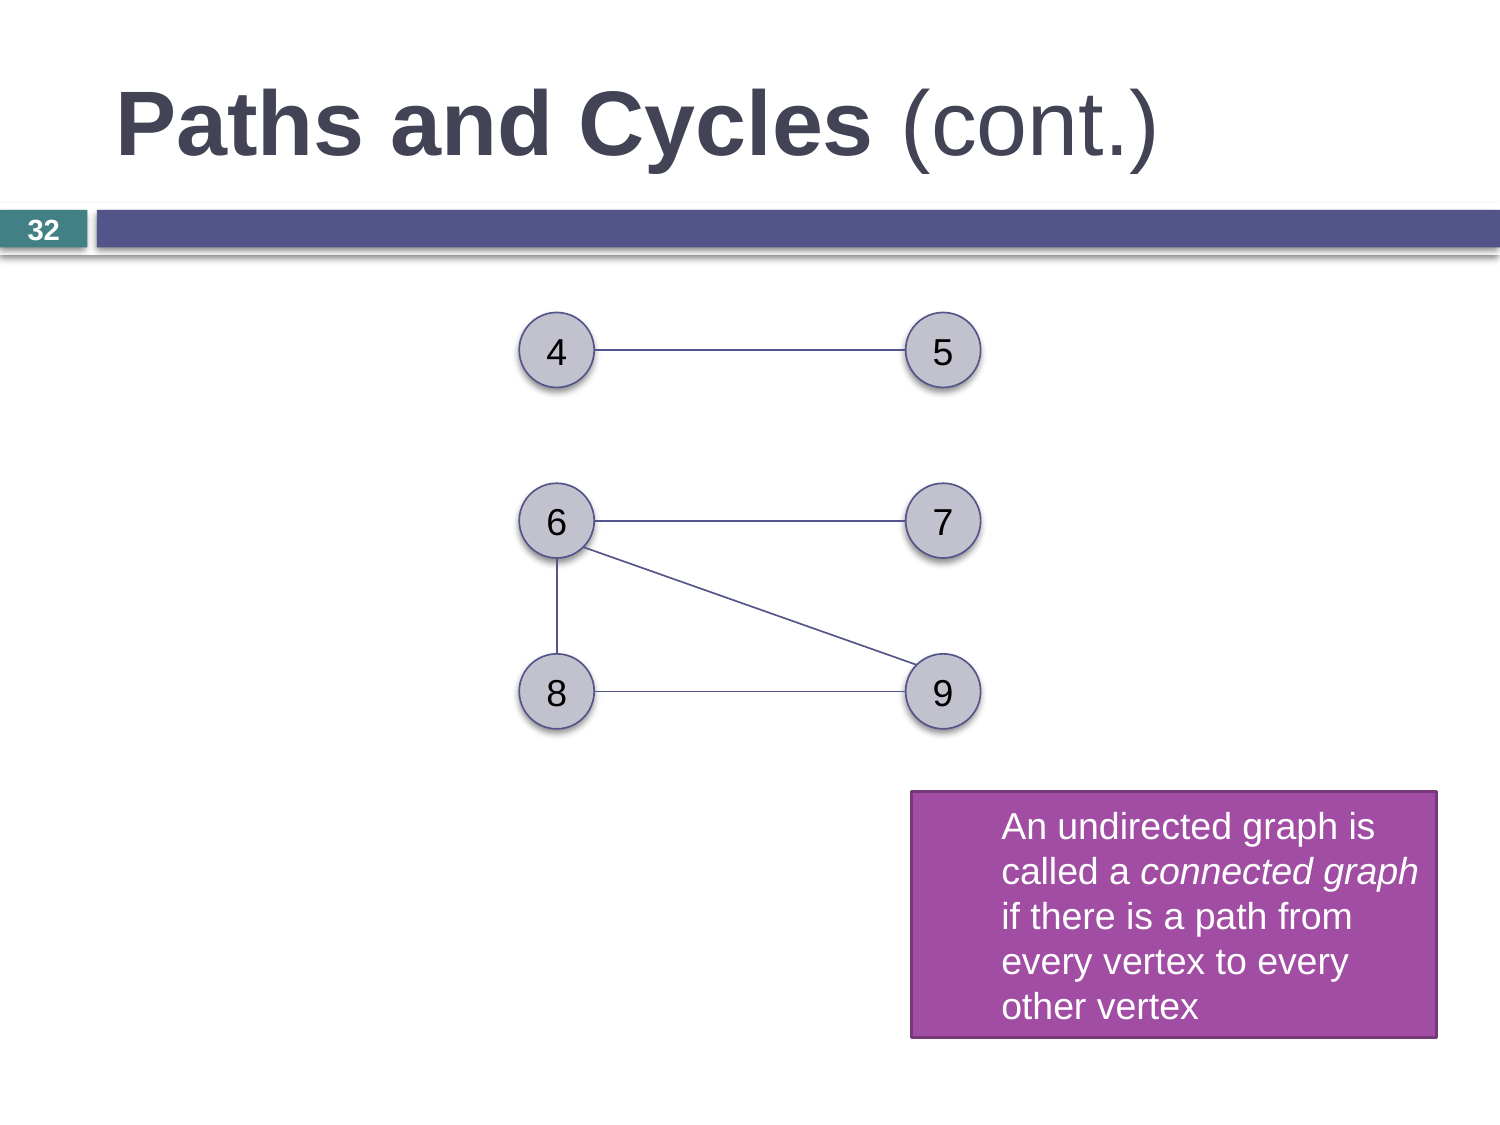

# Paths and Cycles (cont.)
32
4
5
6
7
8
9
An undirected graph is called a connected graph if there is a path from every vertex to every other vertex